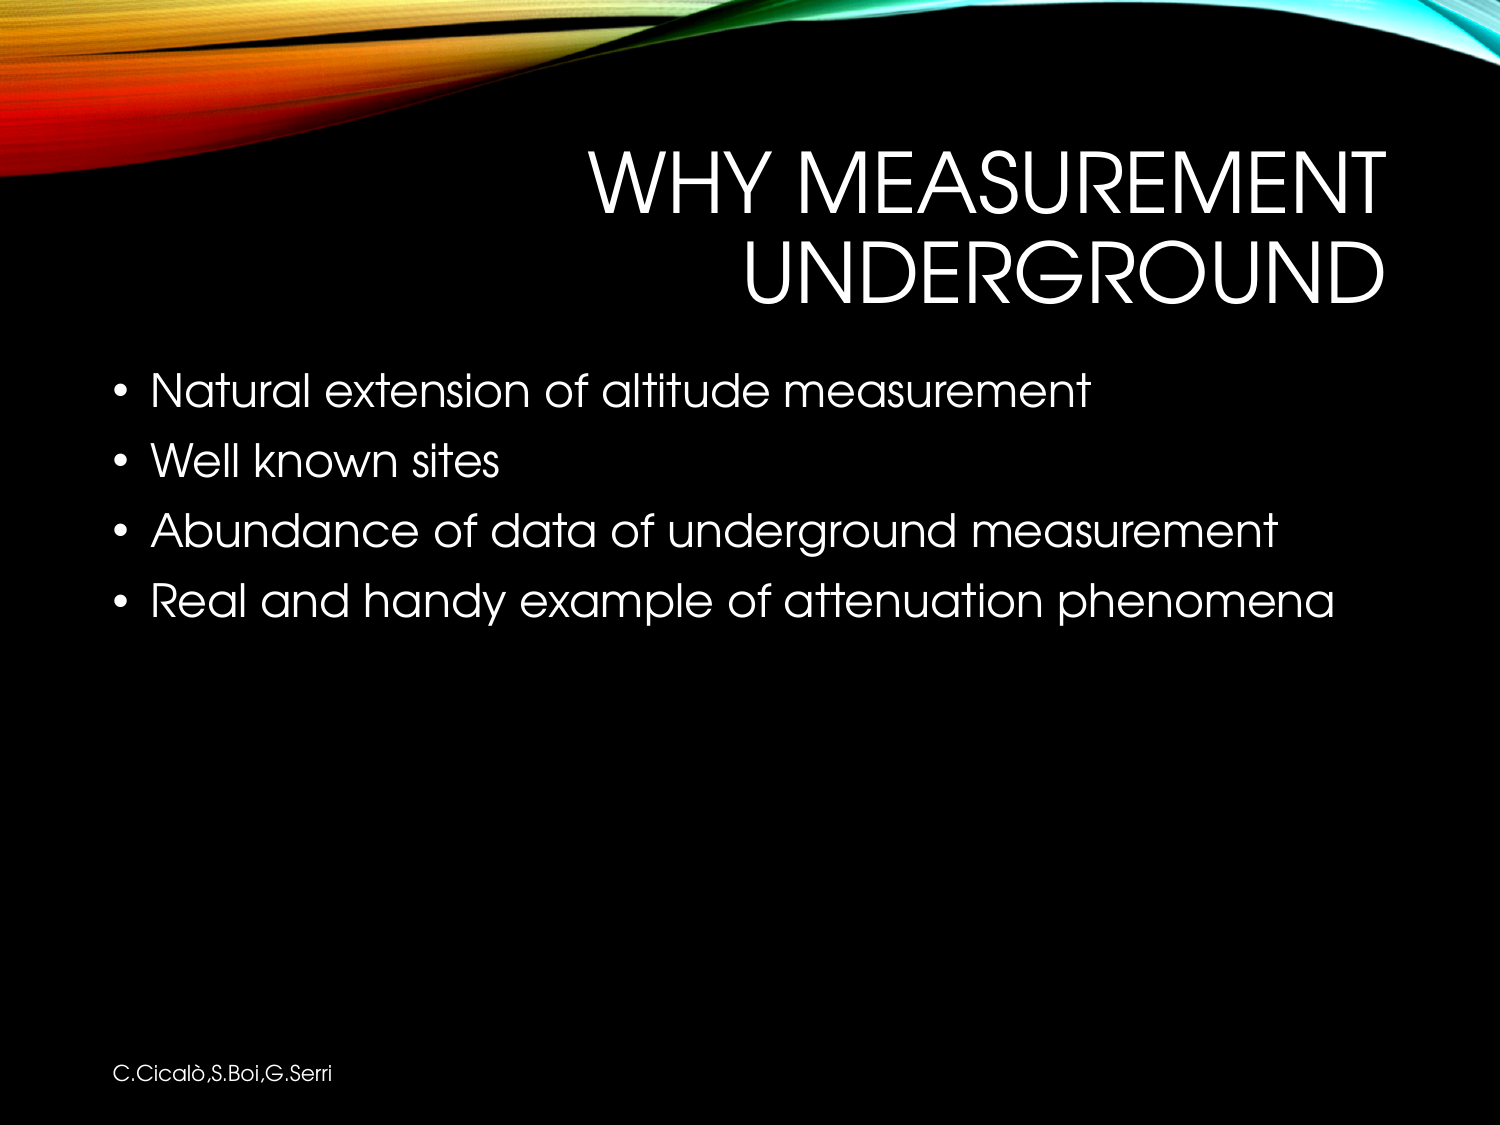

# Why measurement underground
Natural extension of altitude measurement
Well known sites
Abundance of data of underground measurement
Real and handy example of attenuation phenomena
C.Cicalò,S.Boi,G.Serri